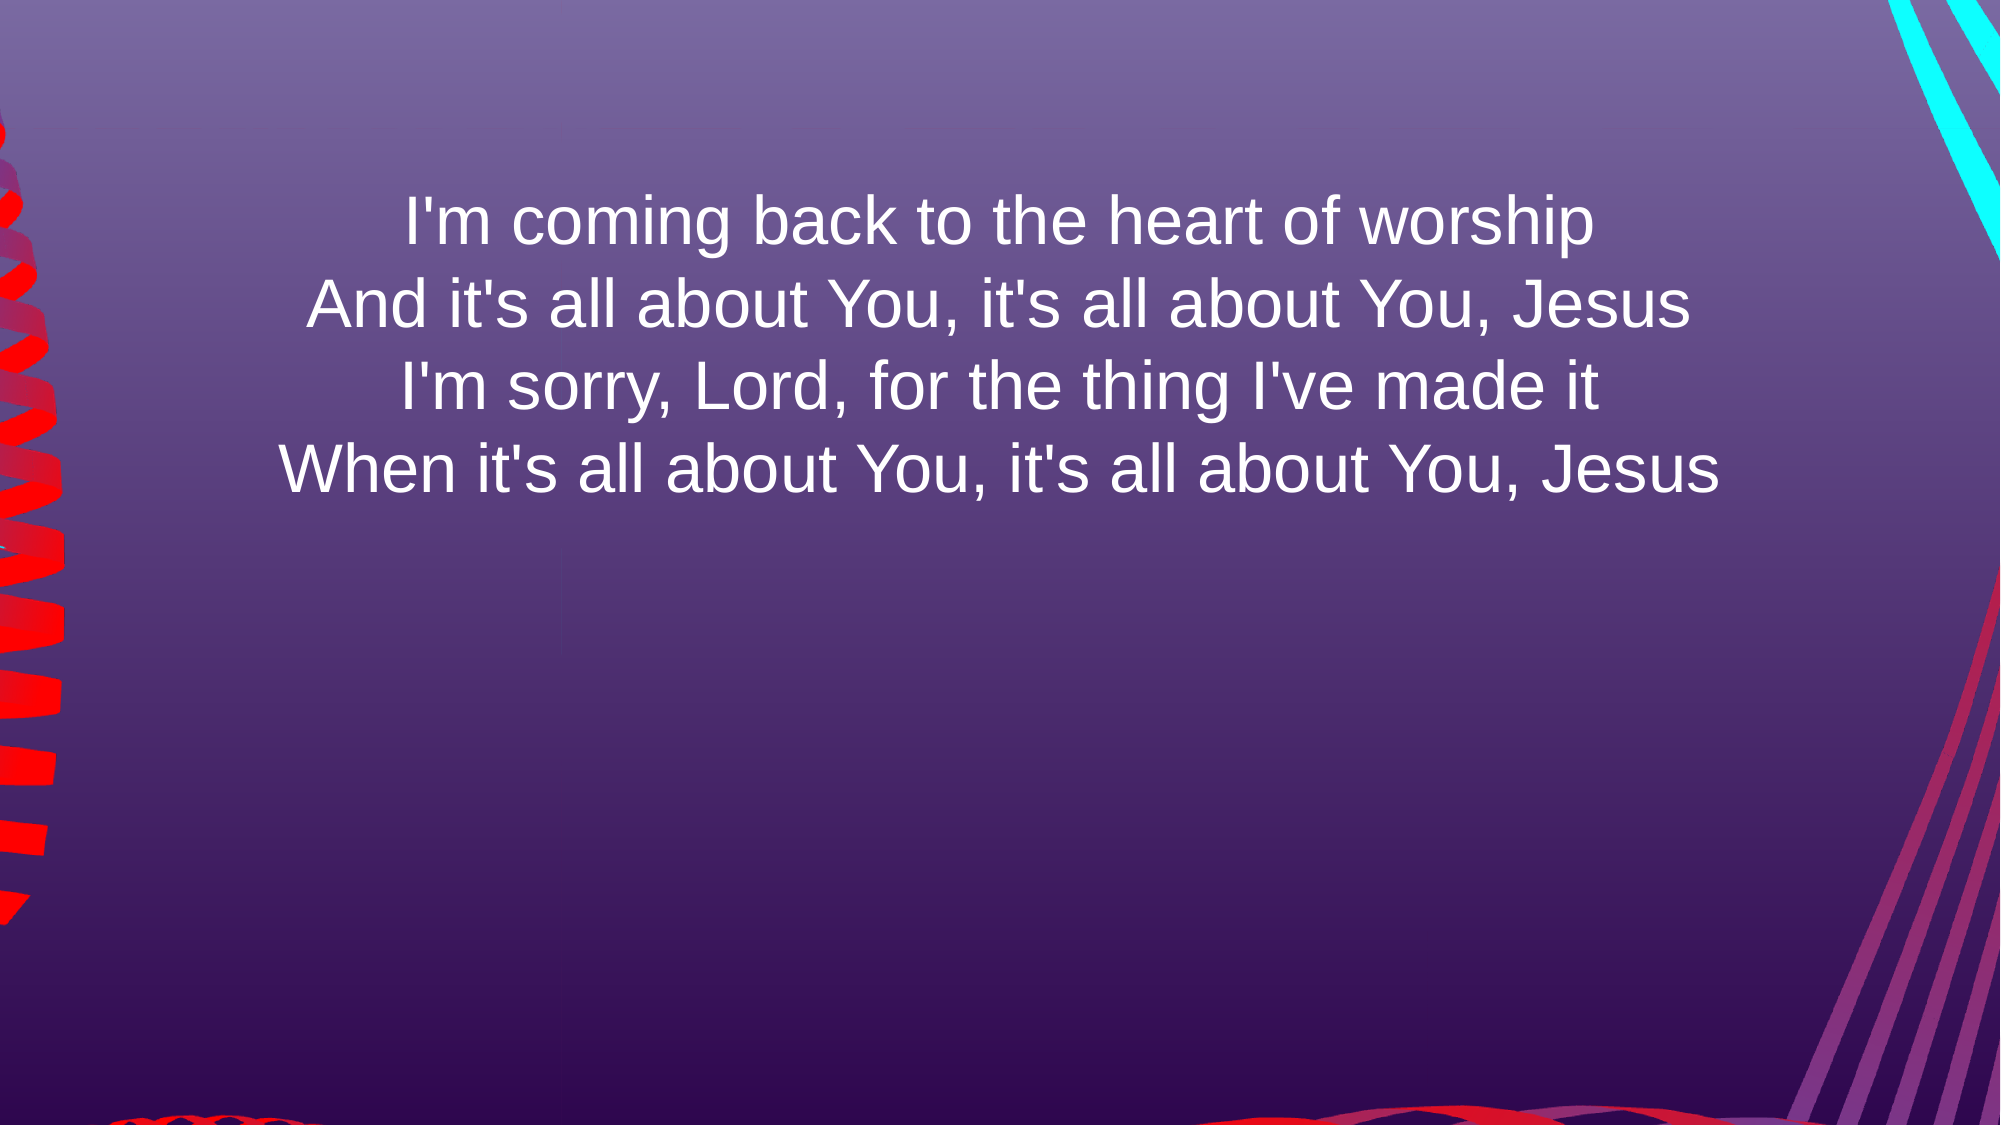

I'm coming back to the heart of worship
And it's all about You, it's all about You, Jesus
I'm sorry, Lord, for the thing I've made it
When it's all about You, it's all about You, Jesus